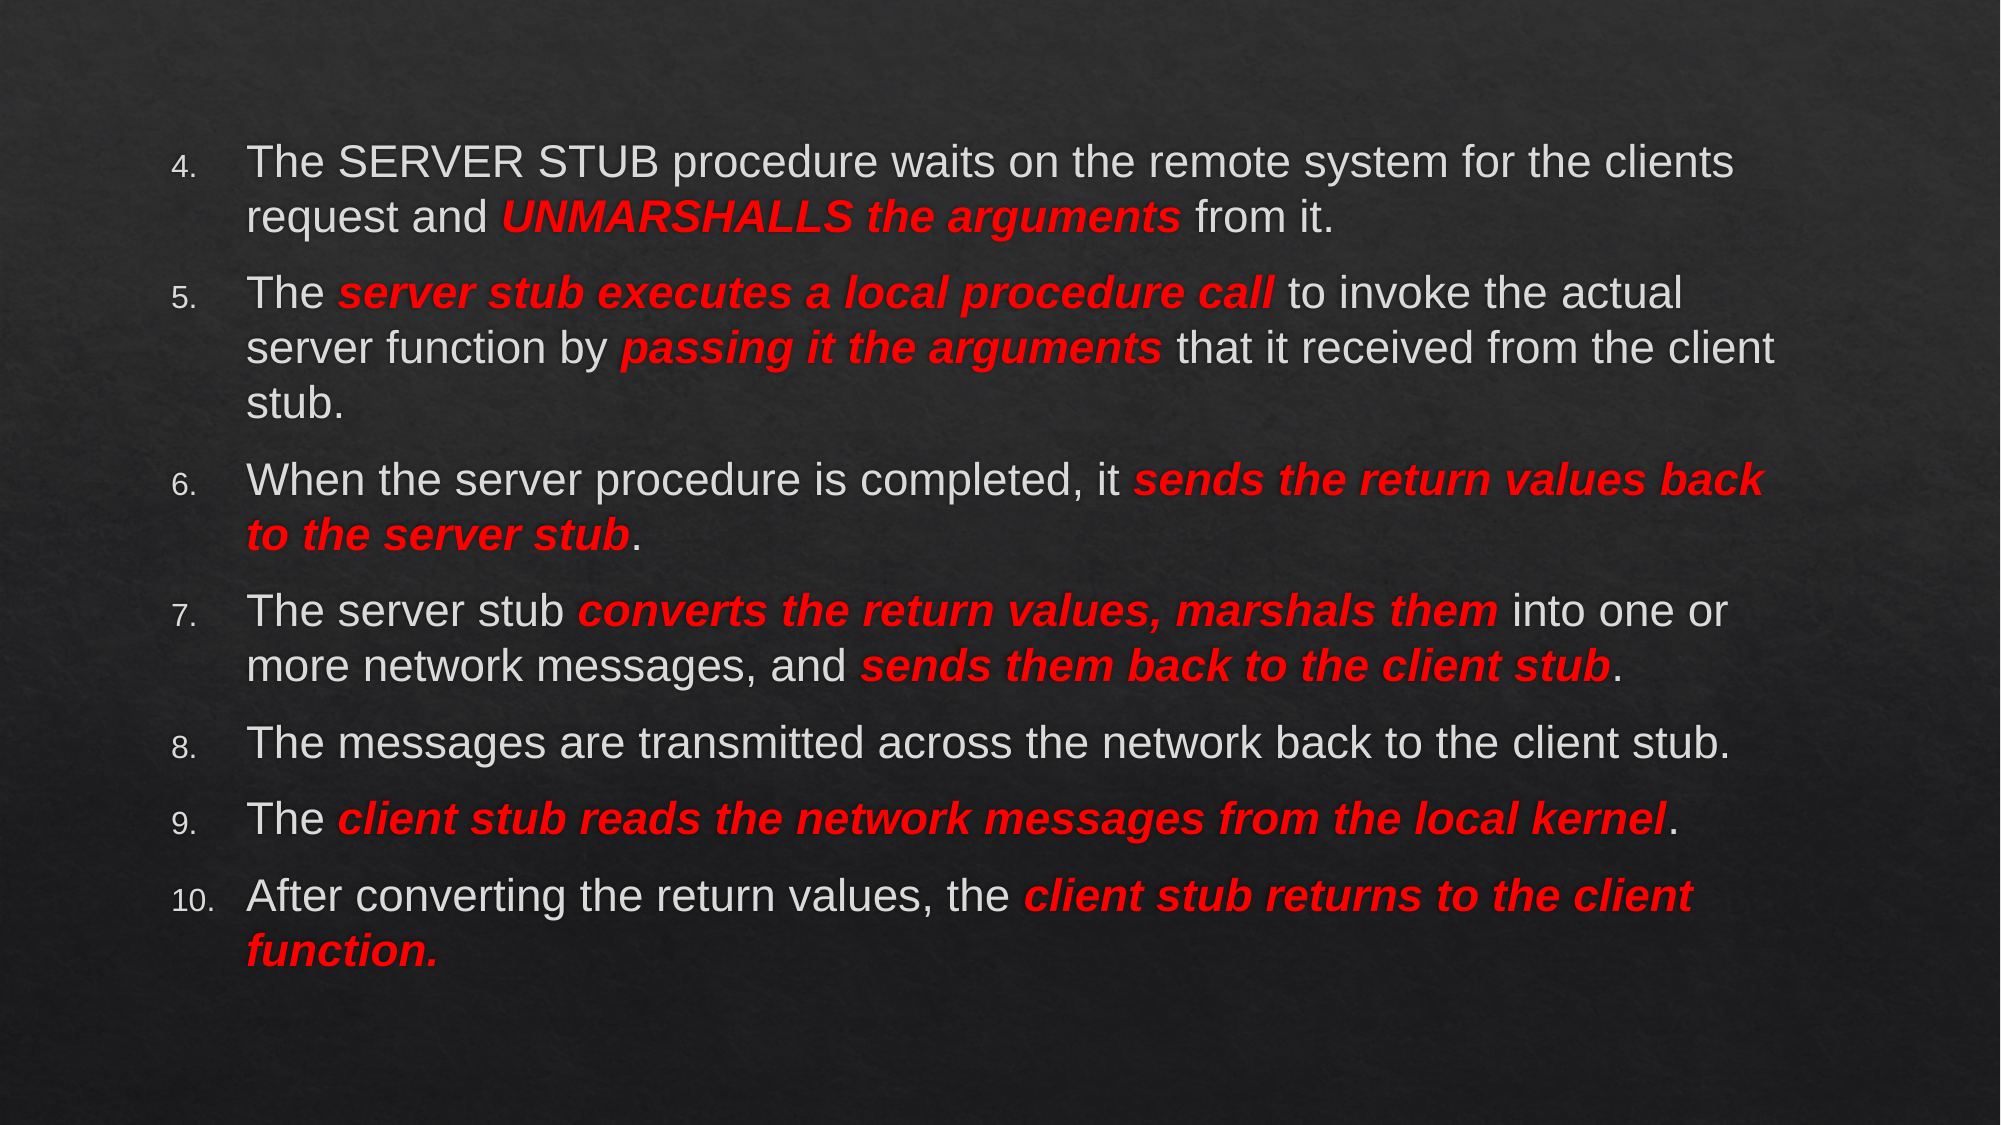

The SERVER STUB procedure waits on the remote system for the clients request and UNMARSHALLS the arguments from it.
The server stub executes a local procedure call to invoke the actual server function by passing it the arguments that it received from the client stub.
When the server procedure is completed, it sends the return values back to the server stub.
The server stub converts the return values, marshals them into one or more network messages, and sends them back to the client stub.
The messages are transmitted across the network back to the client stub.
The client stub reads the network messages from the local kernel.
After converting the return values, the client stub returns to the client function.